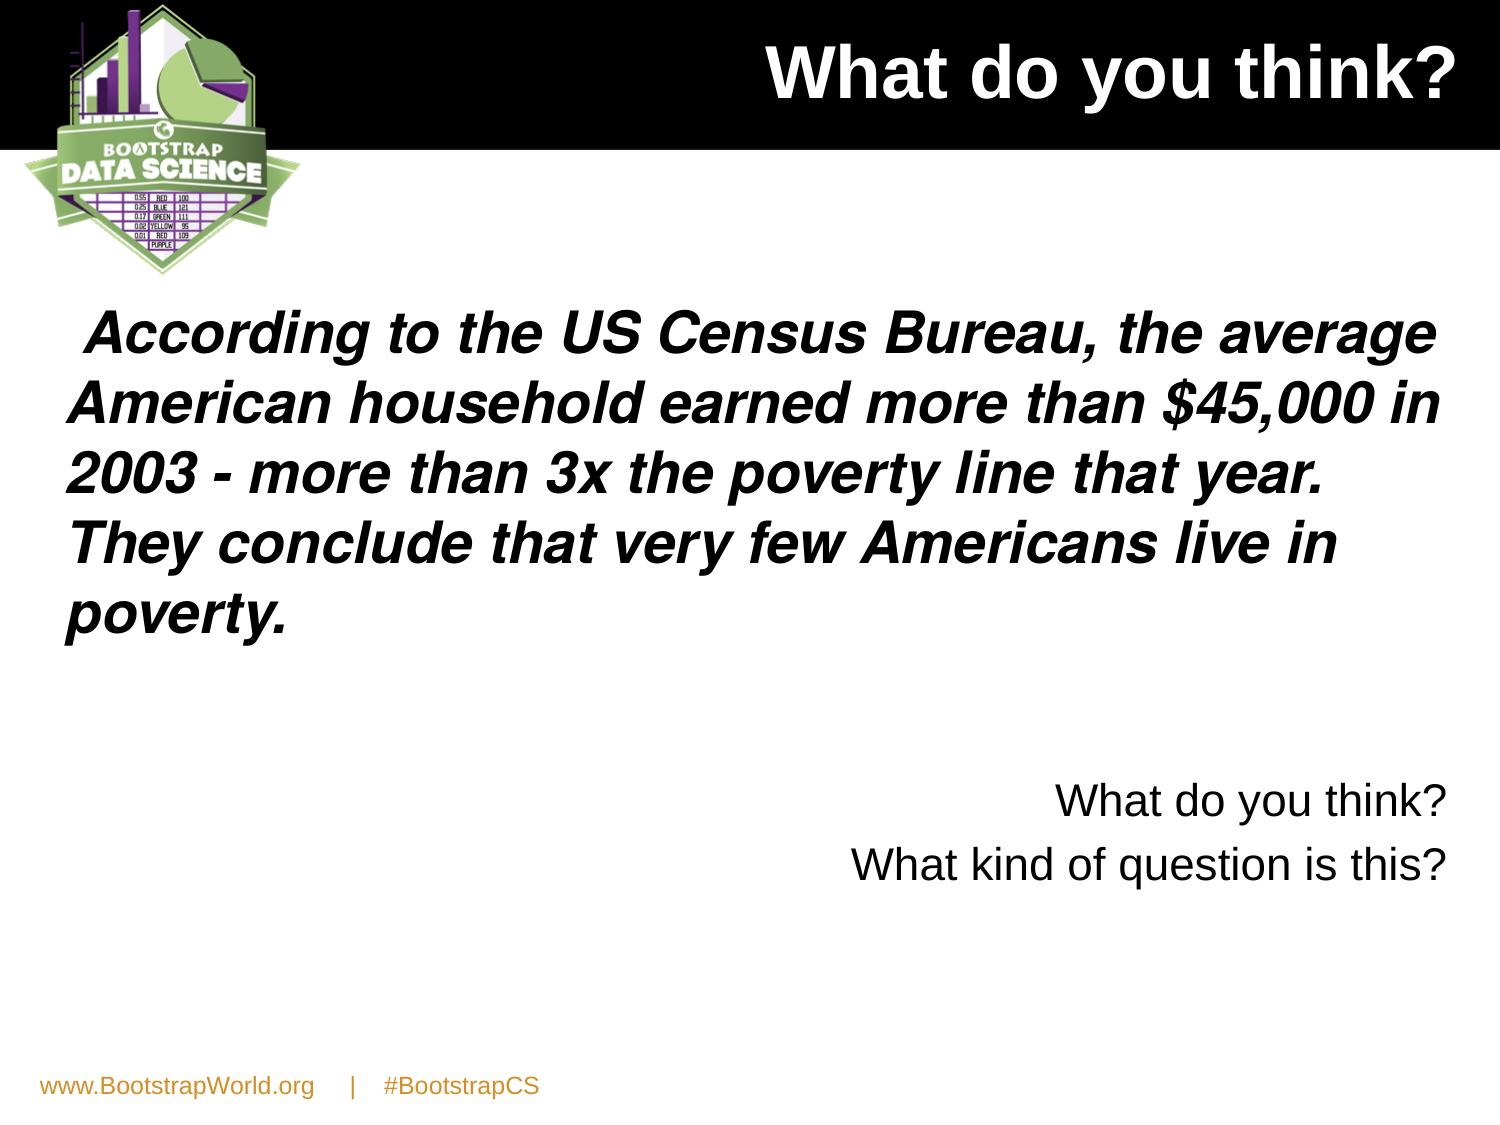

# What do you think?
According to the US Census Bureau, the average American household earned more than $45,000 in 2003 - more than 3x the poverty line that year. They conclude that very few Americans live in poverty.

What do you think?
What kind of question is this?

www.BootstrapWorld.org     |    #BootstrapCS